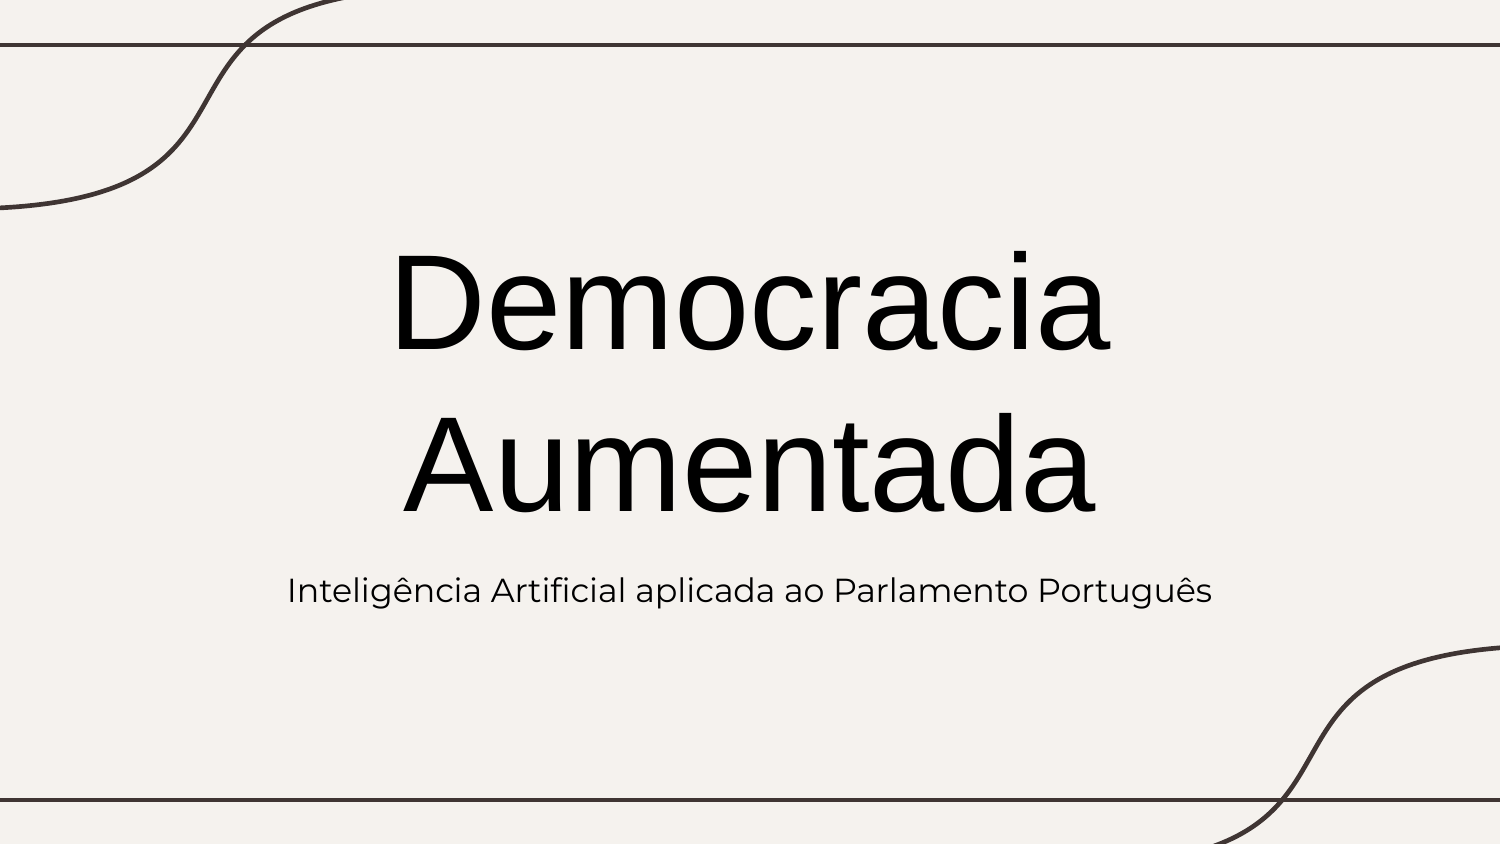

# Democracia Aumentada
Inteligência Artificial aplicada ao Parlamento Português